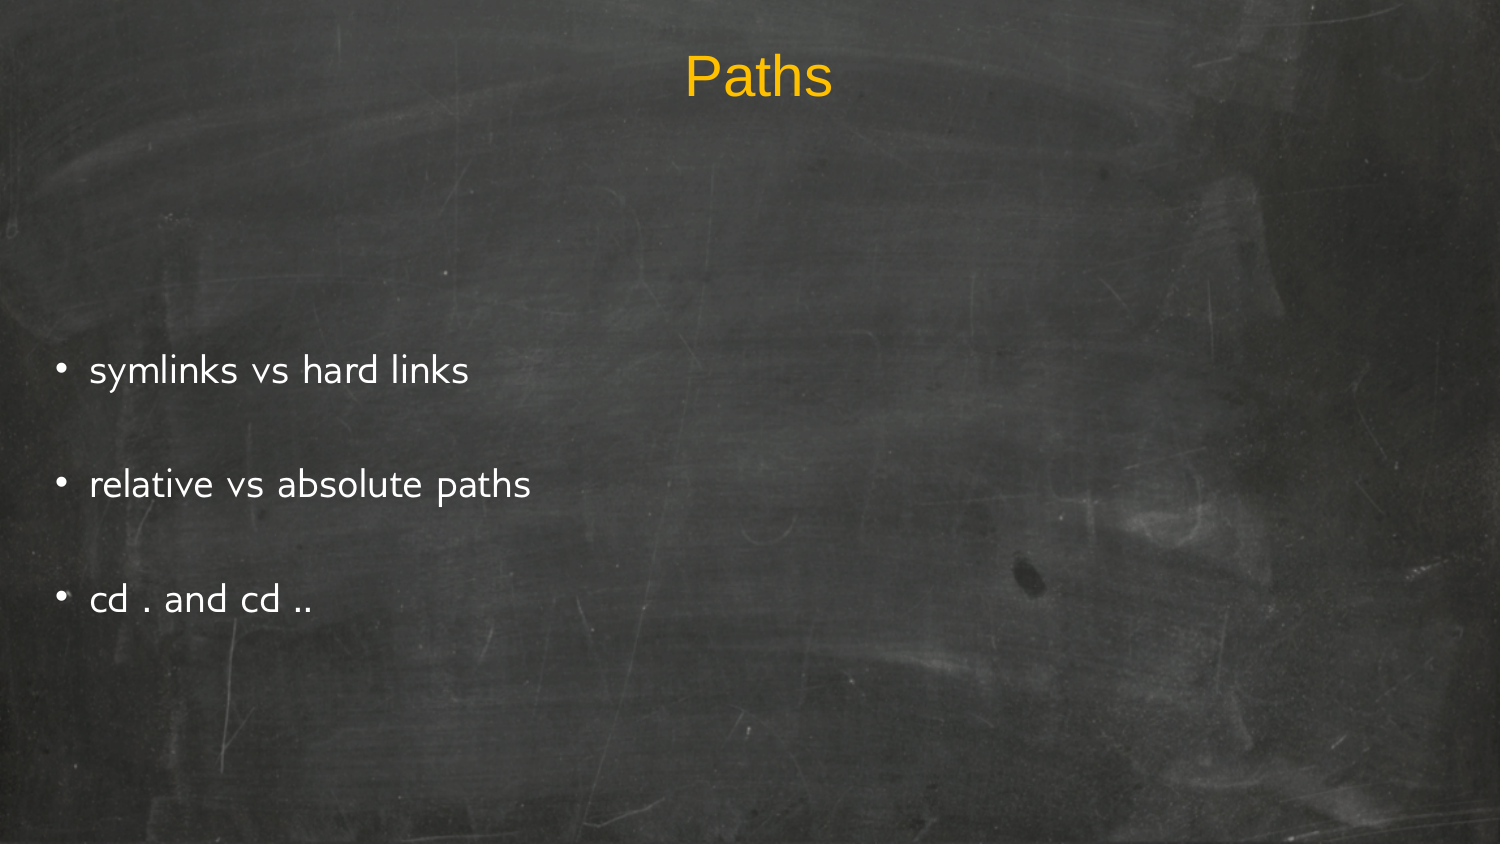

Paths
symlinks vs hard links

relative vs absolute paths

cd . and cd ..